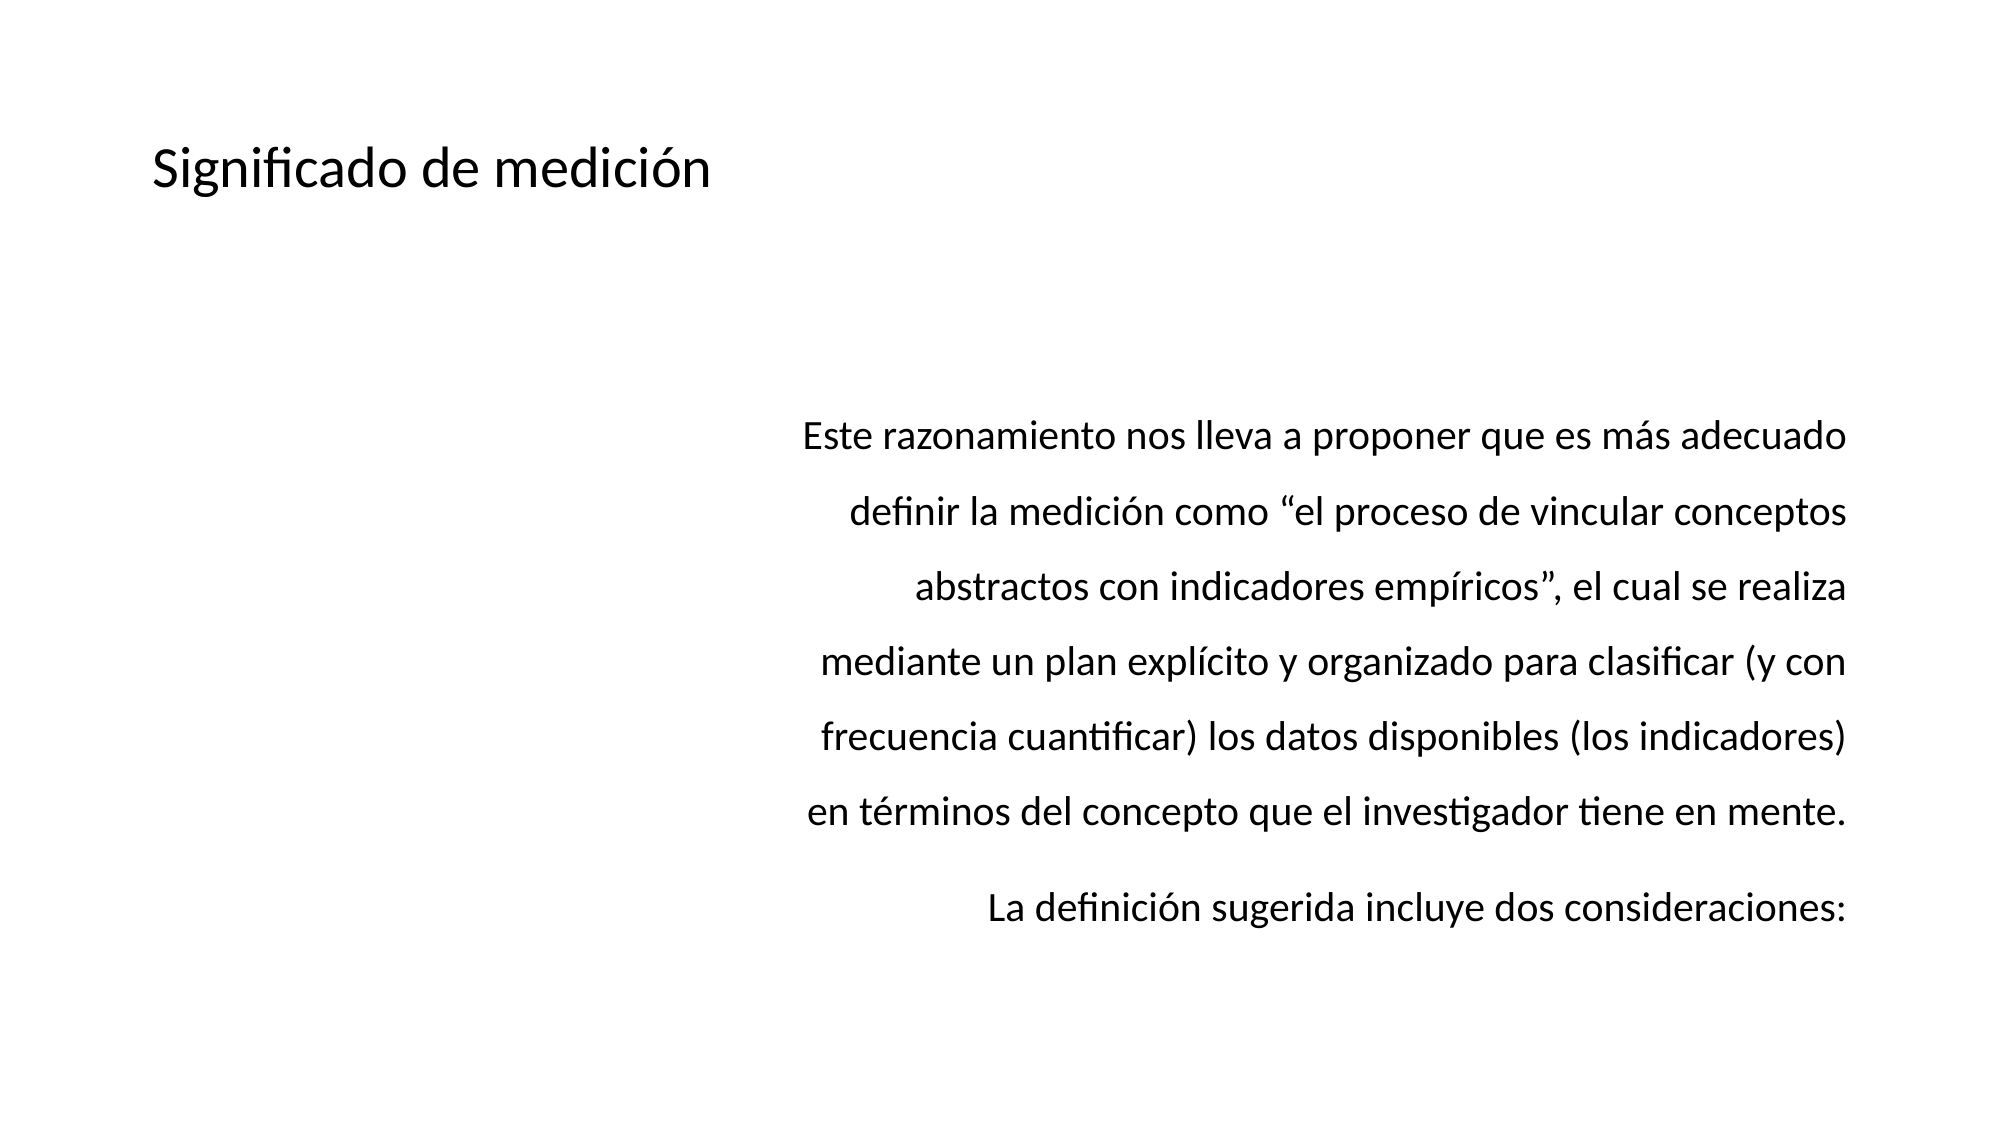

# Significado de medición
Este razonamiento nos lleva a proponer que es más adecuado definir la medición como “el proceso de vincular conceptos abstractos con indicadores empíricos”, el cual se realiza mediante un plan explícito y organizado para clasificar (y con frecuencia cuantificar) los datos disponibles (los indicadores) en términos del concepto que el investigador tiene en mente.
La definición sugerida incluye dos consideraciones: